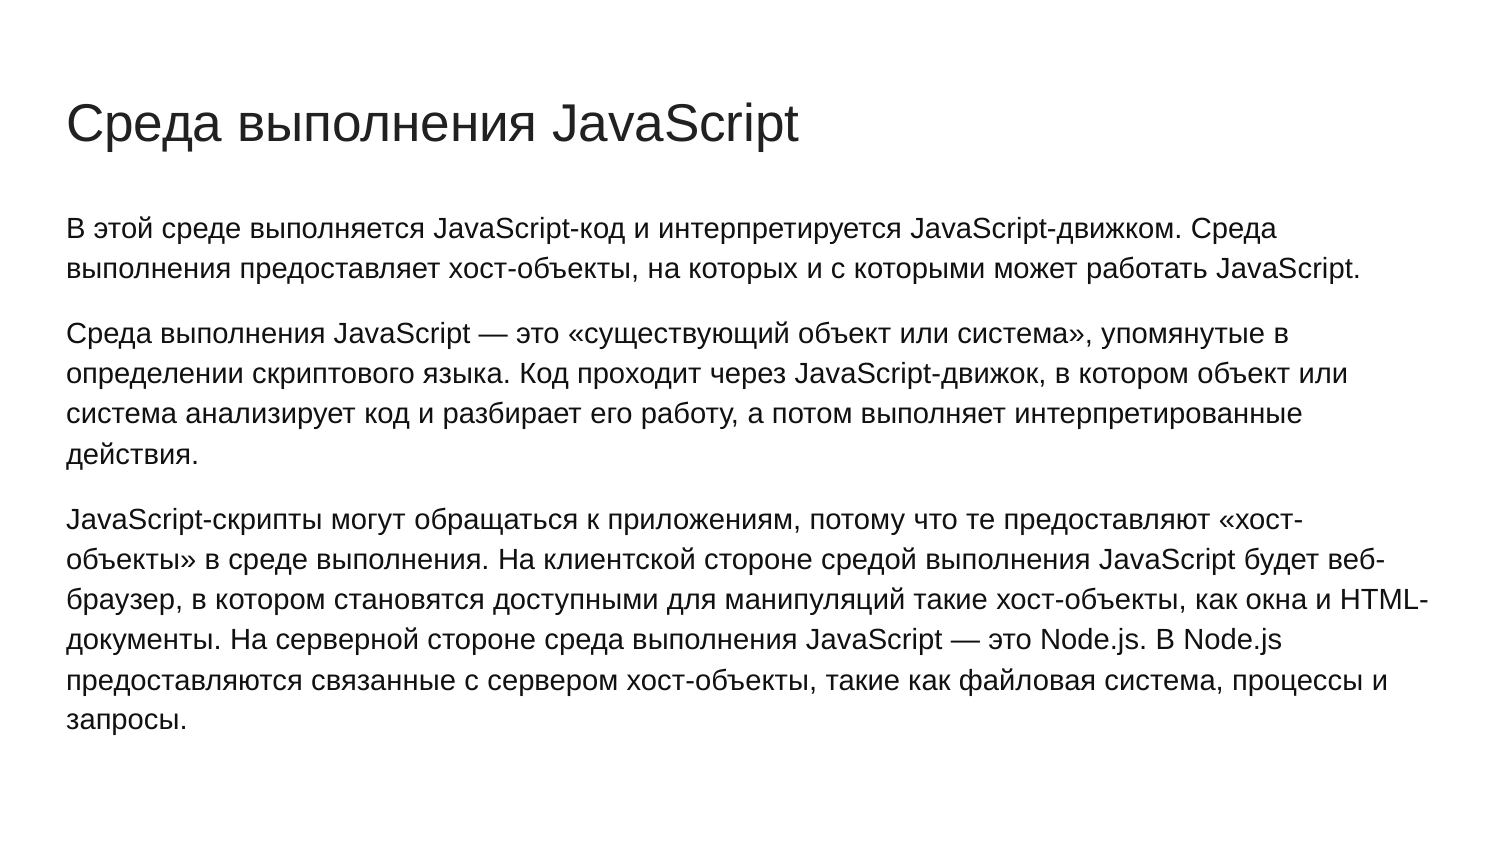

# Среда выполнения JavaScript
В этой среде выполняется JavaScript-код и интерпретируется JavaScript-движком. Среда выполнения предоставляет хост-объекты, на которых и с которыми может работать JavaScript.
Среда выполнения JavaScript — это «существующий объект или система», упомянутые в определении скриптового языка. Код проходит через JavaScript-движок, в котором объект или система анализирует код и разбирает его работу, а потом выполняет интерпретированные действия.
JavaScript-скрипты могут обращаться к приложениям, потому что те предоставляют «хост-объекты» в среде выполнения. На клиентской стороне средой выполнения JavaScript будет веб-браузер, в котором становятся доступными для манипуляций такие хост-объекты, как окна и HTML-документы. На серверной стороне среда выполнения JavaScript — это Node.js. В Node.js предоставляются связанные с сервером хост-объекты, такие как файловая система, процессы и запросы.